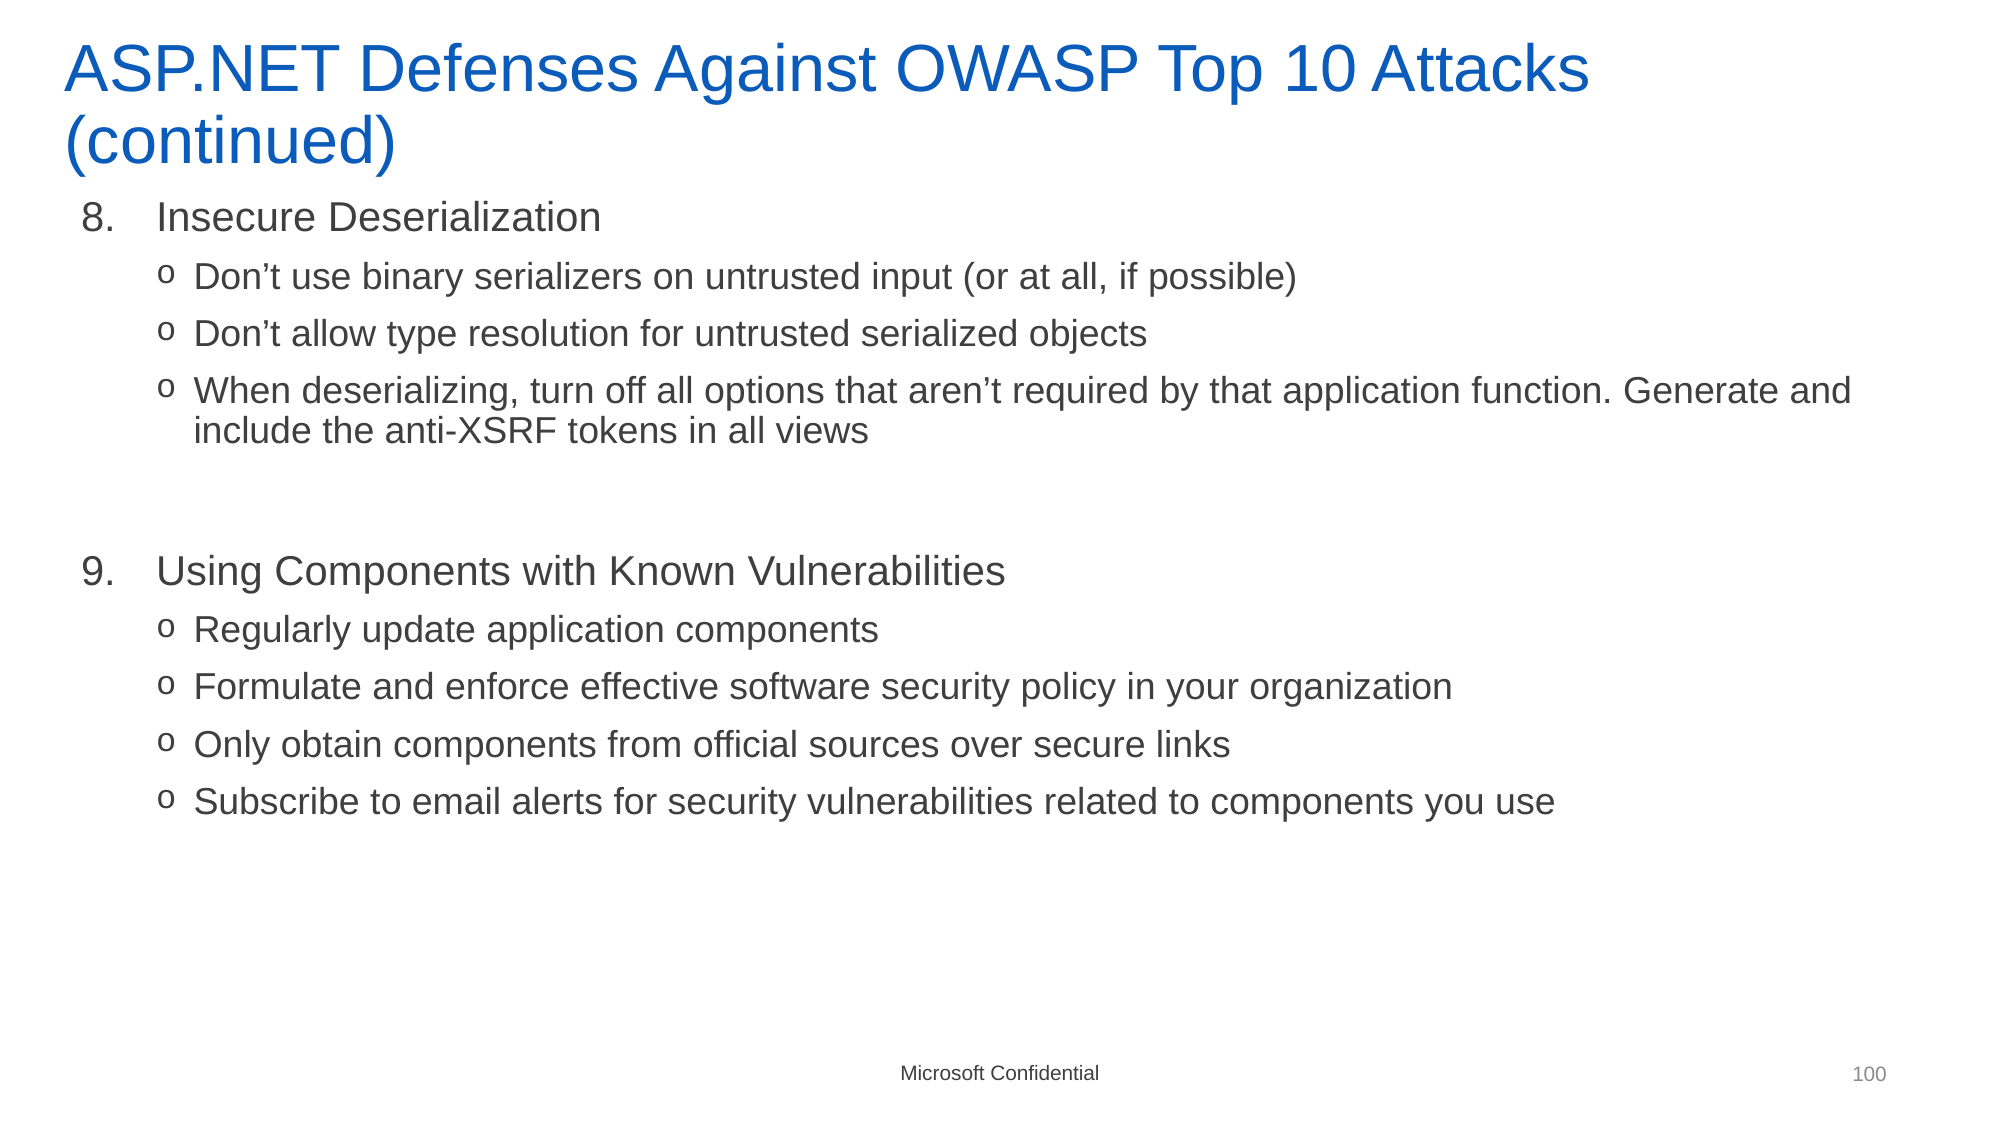

# ASP.NET Defenses Against OWASP Top 10 Attacks (continued)
Insecure Deserialization
Don’t use binary serializers on untrusted input (or at all, if possible)
Don’t allow type resolution for untrusted serialized objects
When deserializing, turn off all options that aren’t required by that application function. Generate and include the anti-XSRF tokens in all views

Using Components with Known Vulnerabilities
Regularly update application components
Formulate and enforce effective software security policy in your organization
Only obtain components from official sources over secure links
Subscribe to email alerts for security vulnerabilities related to components you use

100